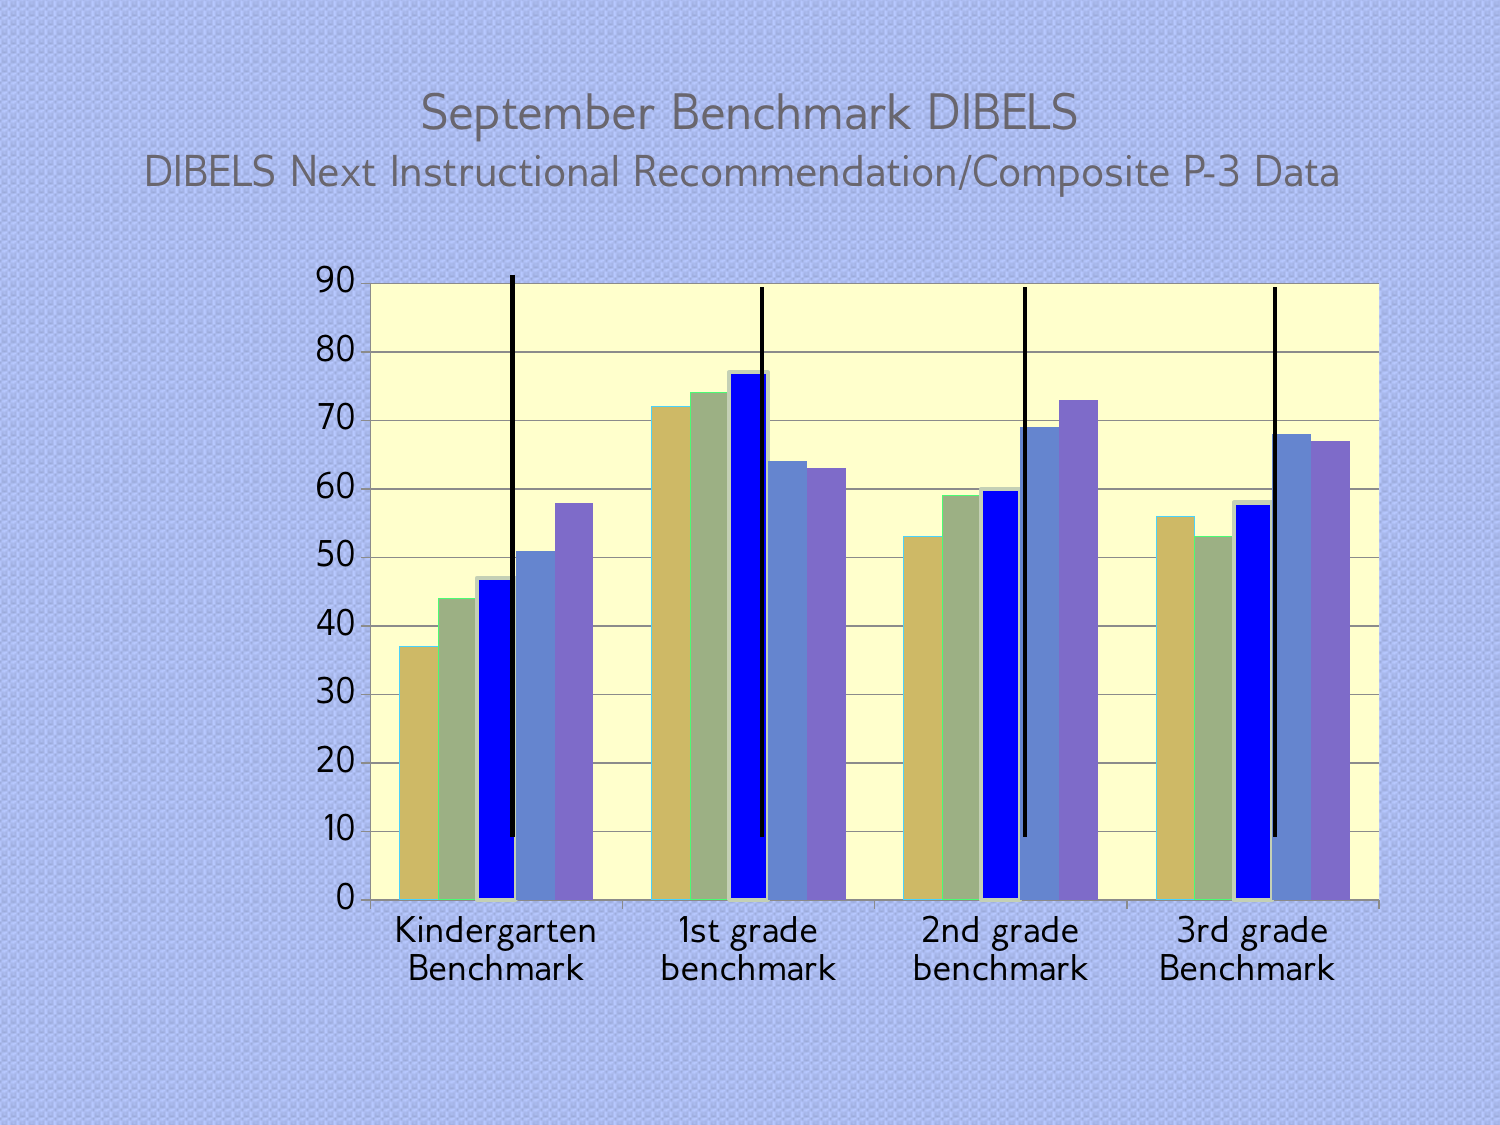

# September Benchmark DIBELS DIBELS Next Instructional Recommendation/Composite P-3 Data

### Chart

| Category | 2007-2008 | 2008-2009 | 2009-2010 | 2010-2011 | 2011-2012 |
|---|---|---|---|---|---|
| Kindergarten Benchmark | 37.0 | 44.0 | 47.0 | 51.0 | 58.0 |
| 1st grade benchmark | 72.0 | 74.0 | 77.0 | 64.0 | 63.0 |
| 2nd grade benchmark | 53.0 | 59.0 | 60.0 | 69.0 | 73.0 |
| 3rd grade Benchmark  | 56.0 | 53.0 | 58.0 | 68.0 | 67.0 |